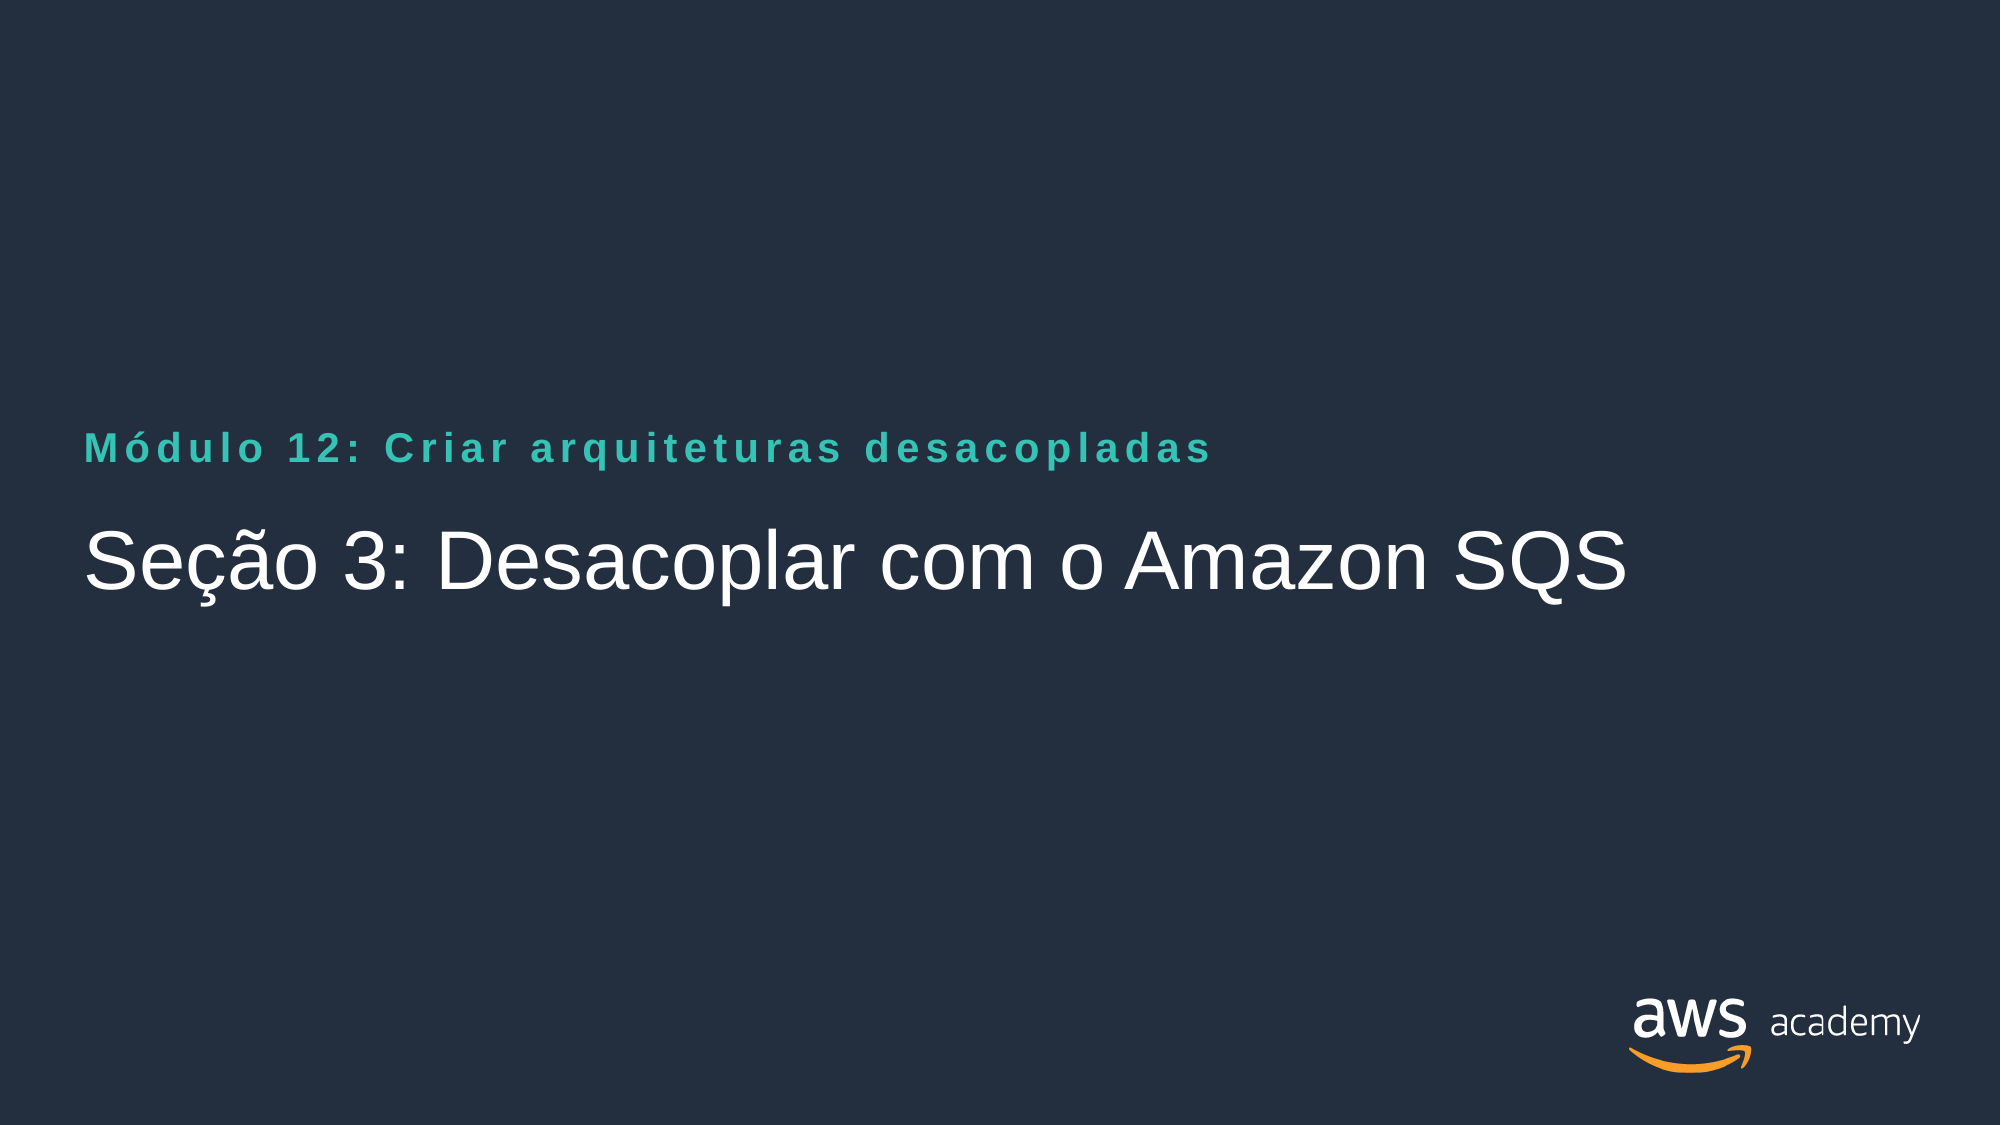

Módulo 12: Criar arquiteturas desacopladas
# Seção 3: Desacoplar com o Amazon SQS